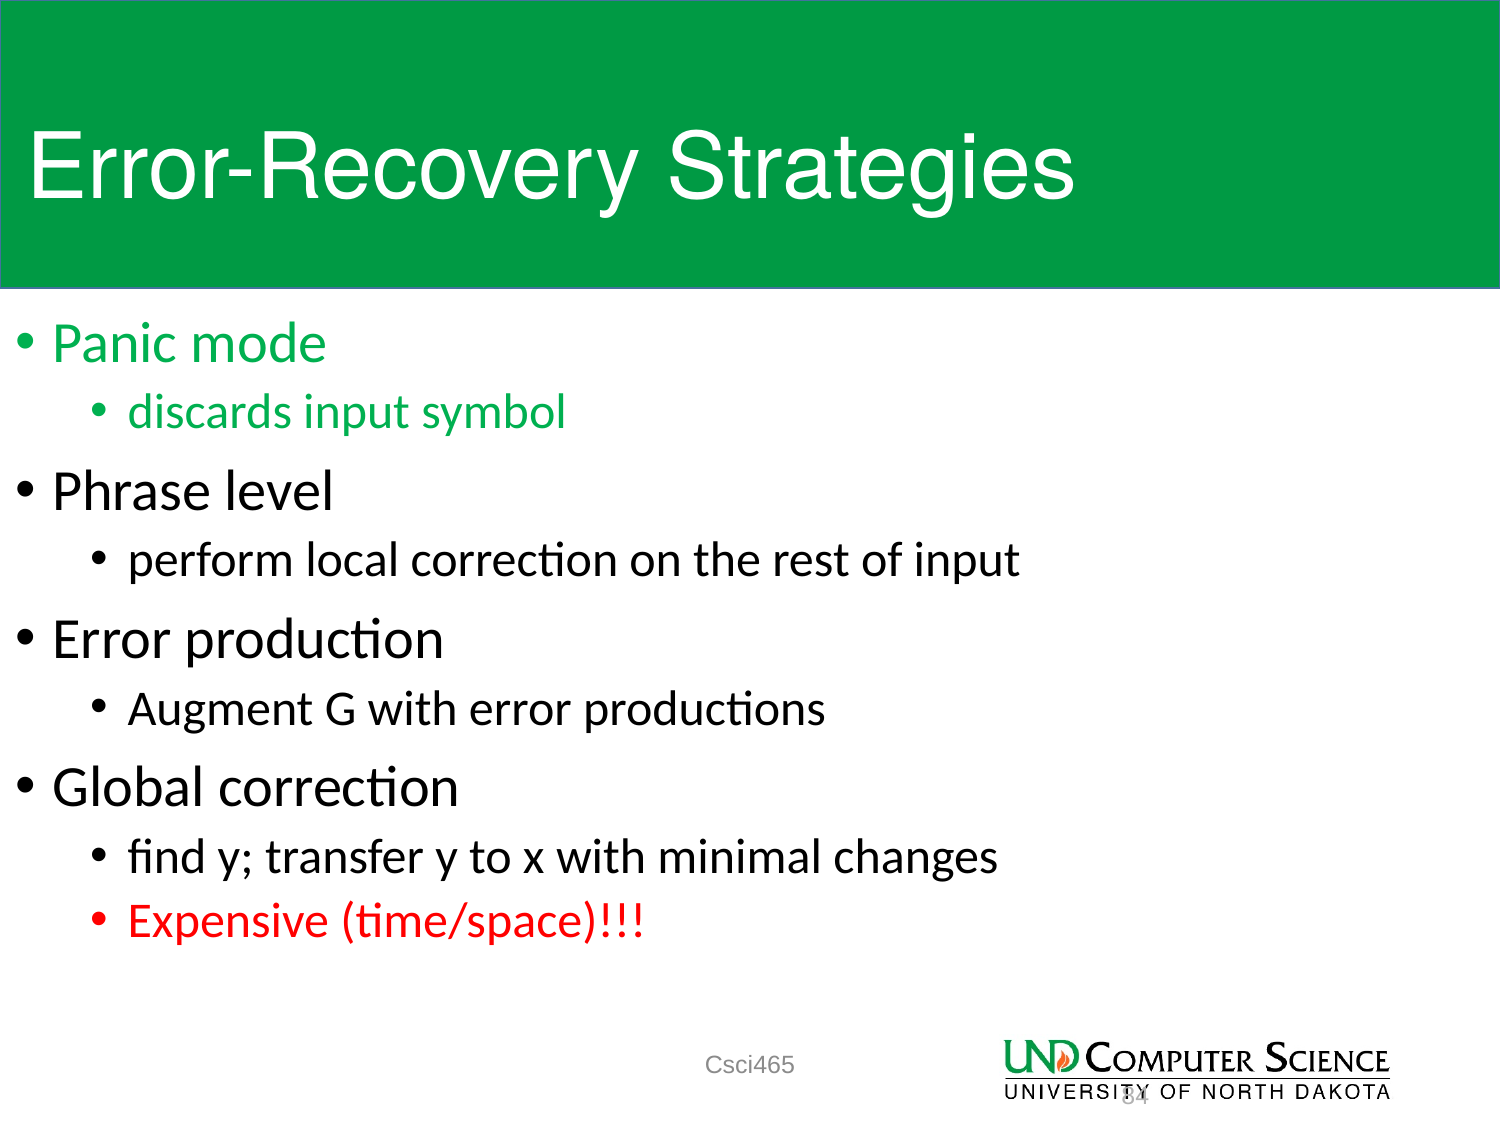

# Error-Recovery Strategies
Panic mode
discards input symbol
Phrase level
perform local correction on the rest of input
Error production
Augment G with error productions
Global correction
find y; transfer y to x with minimal changes
Expensive (time/space)!!!
Csci465
84